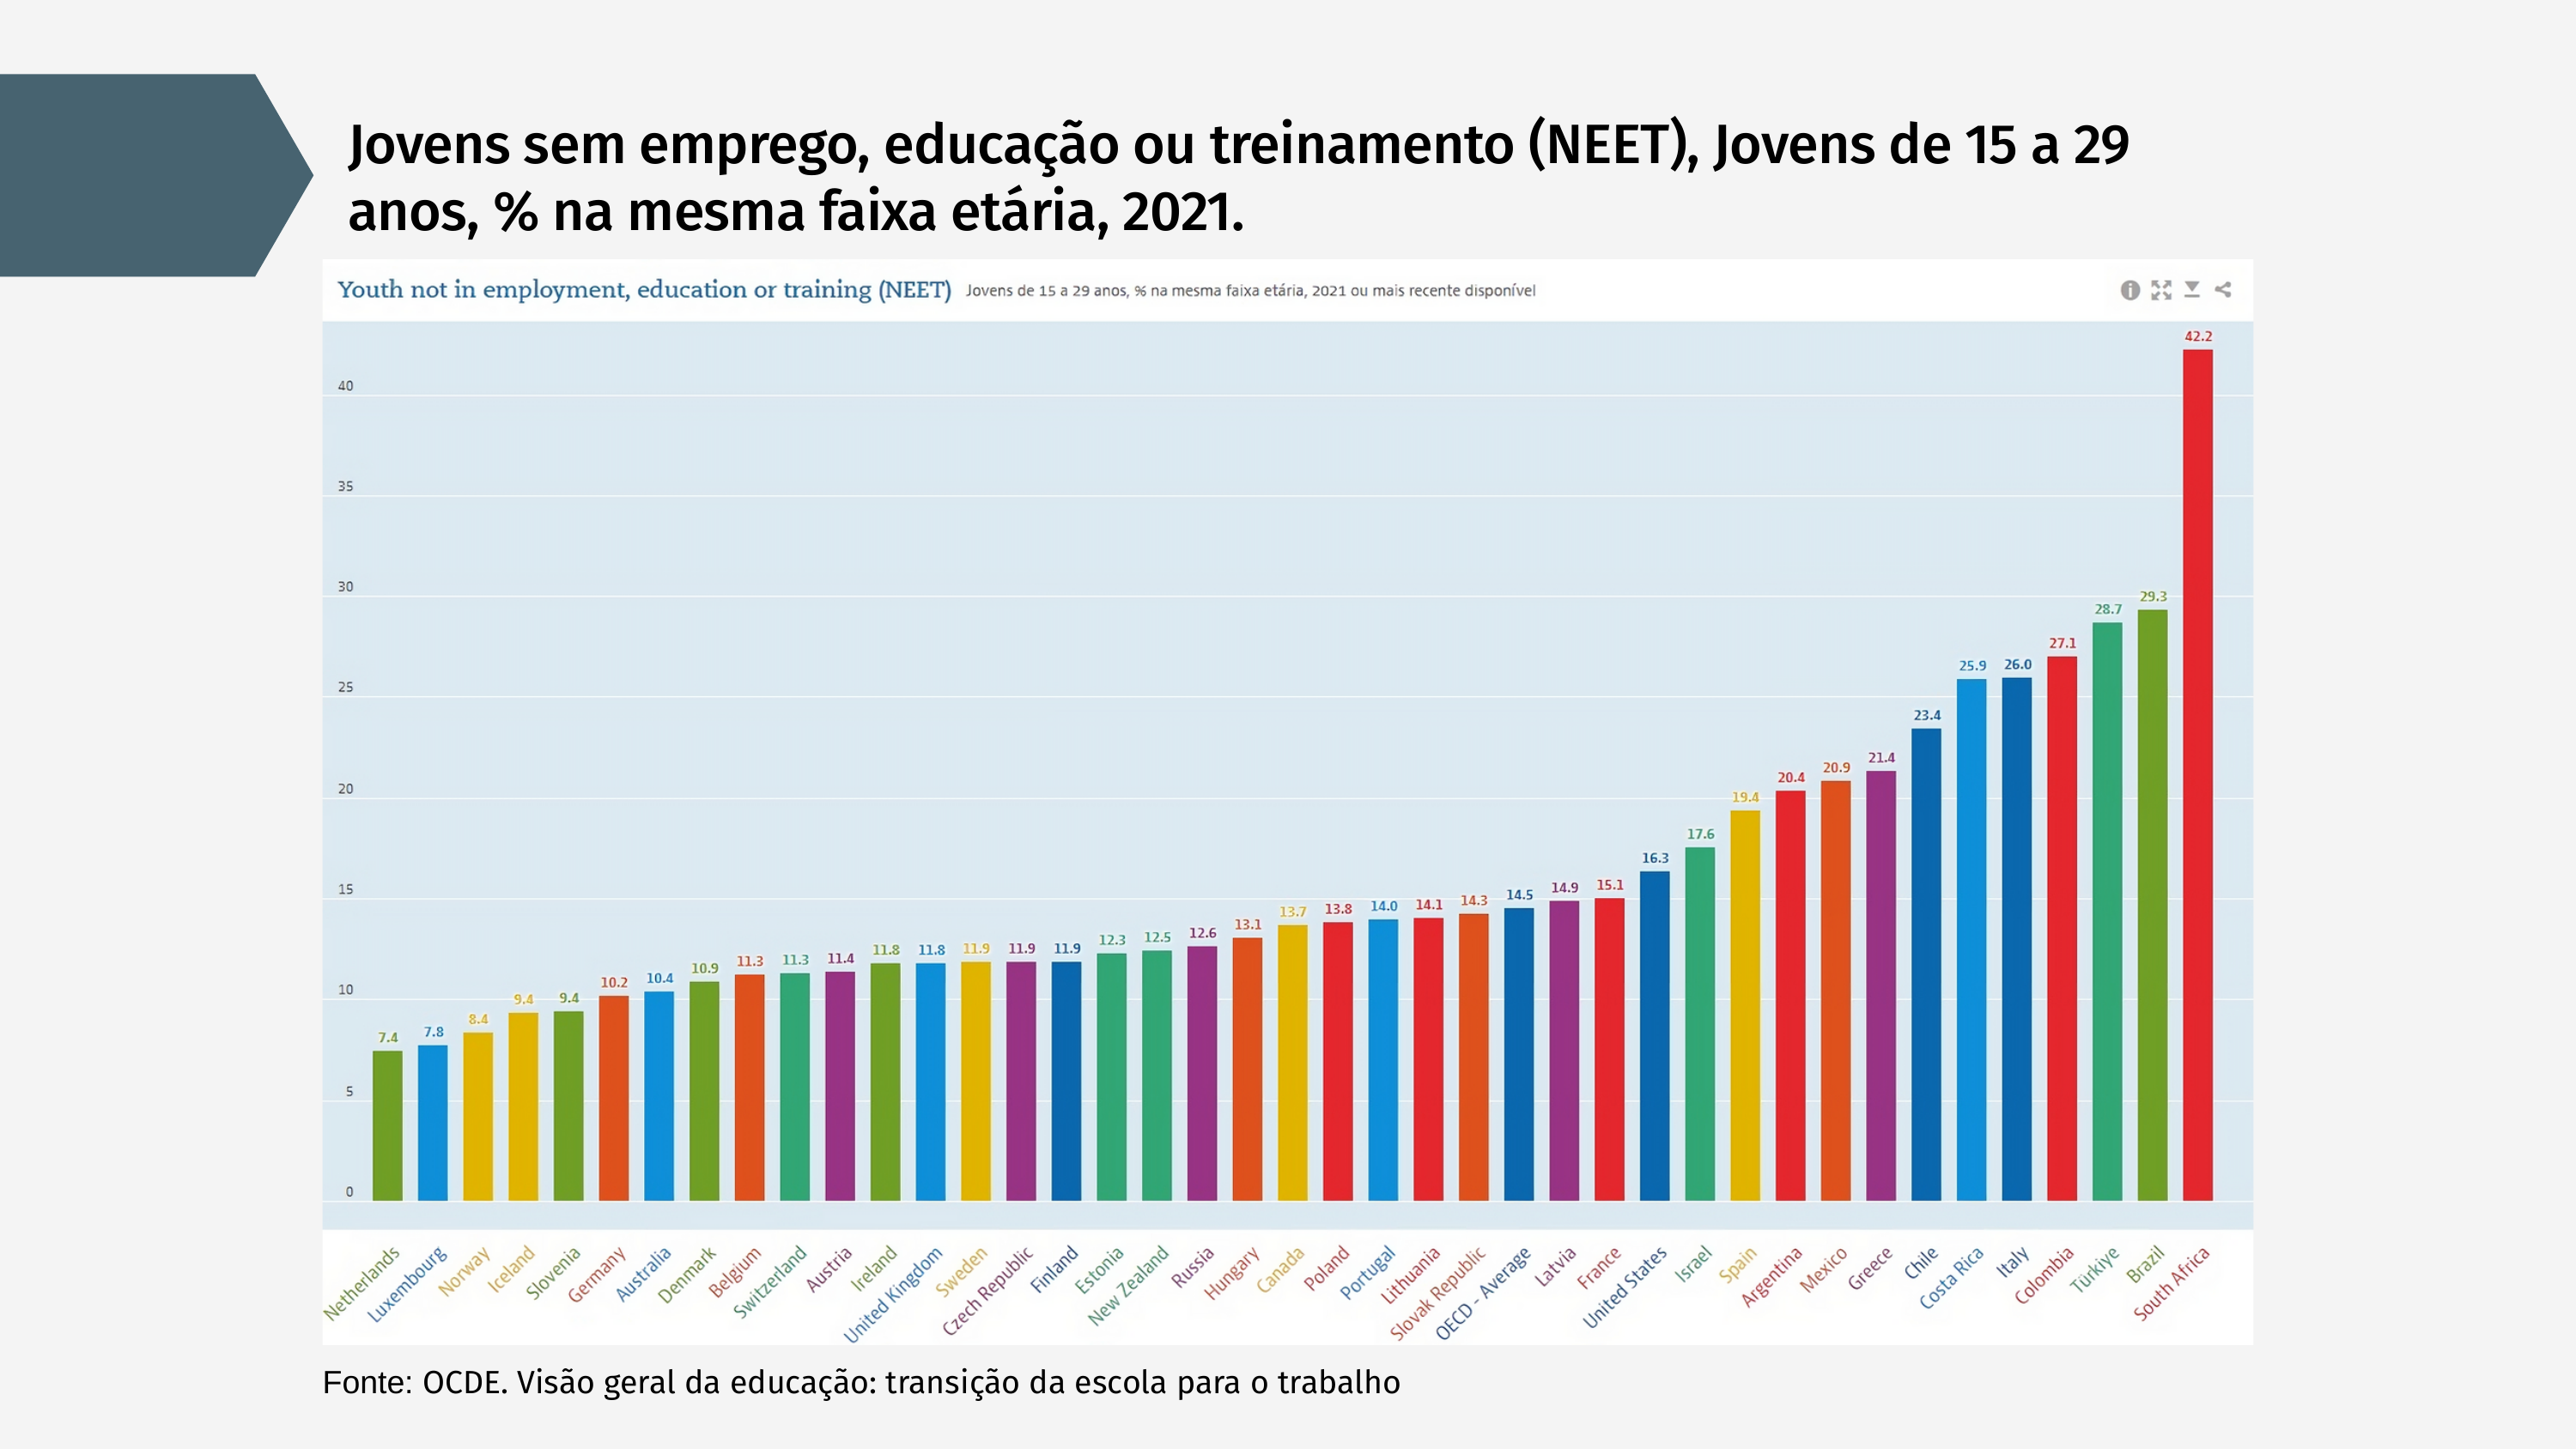

Jovens sem emprego, educação ou treinamento (NEET), Jovens de 15 a 29 anos, % na mesma faixa etária, 2021.

Fonte: OCDE. Visão geral da educação: transição da escola para o trabalho